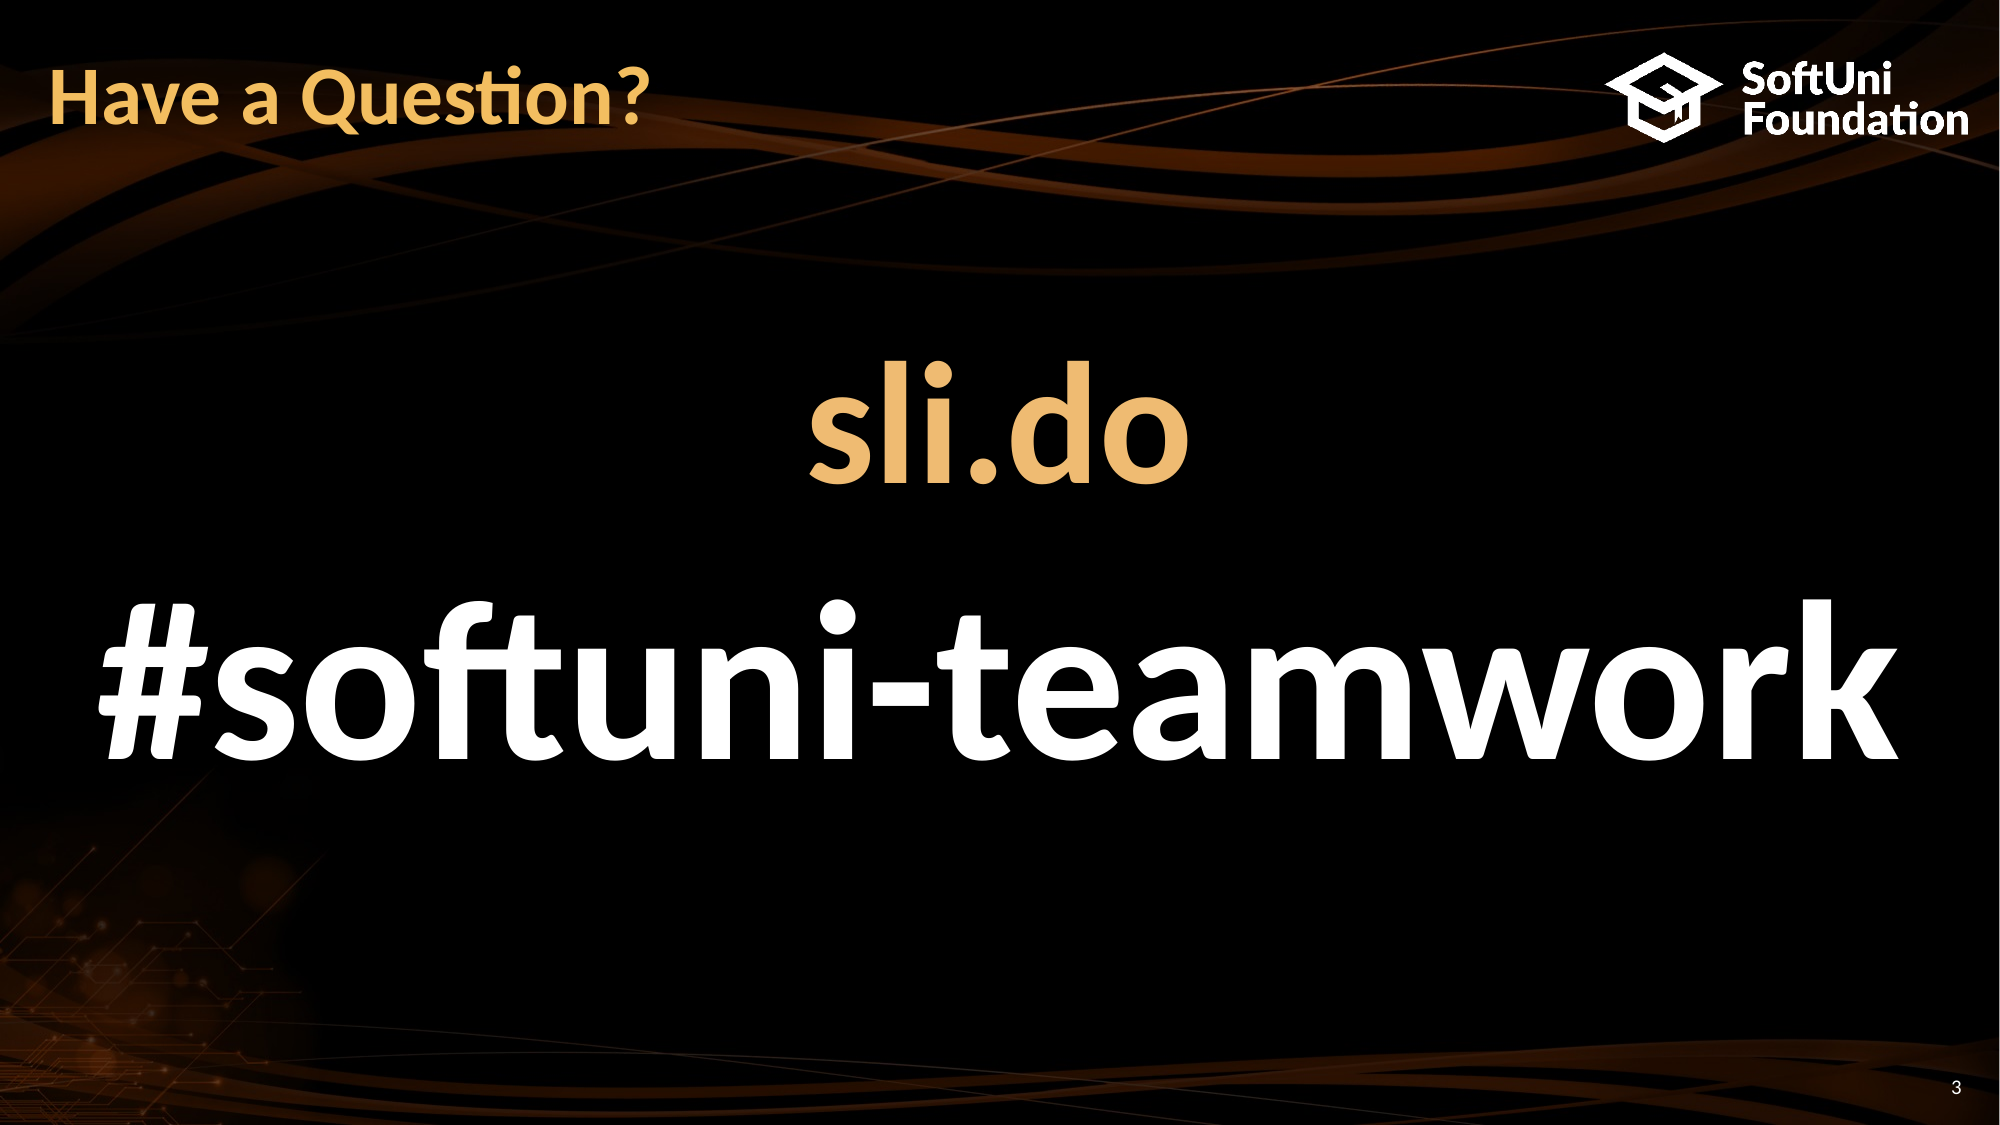

# Have a Question?

sli.do
#softuni-teamwork

3